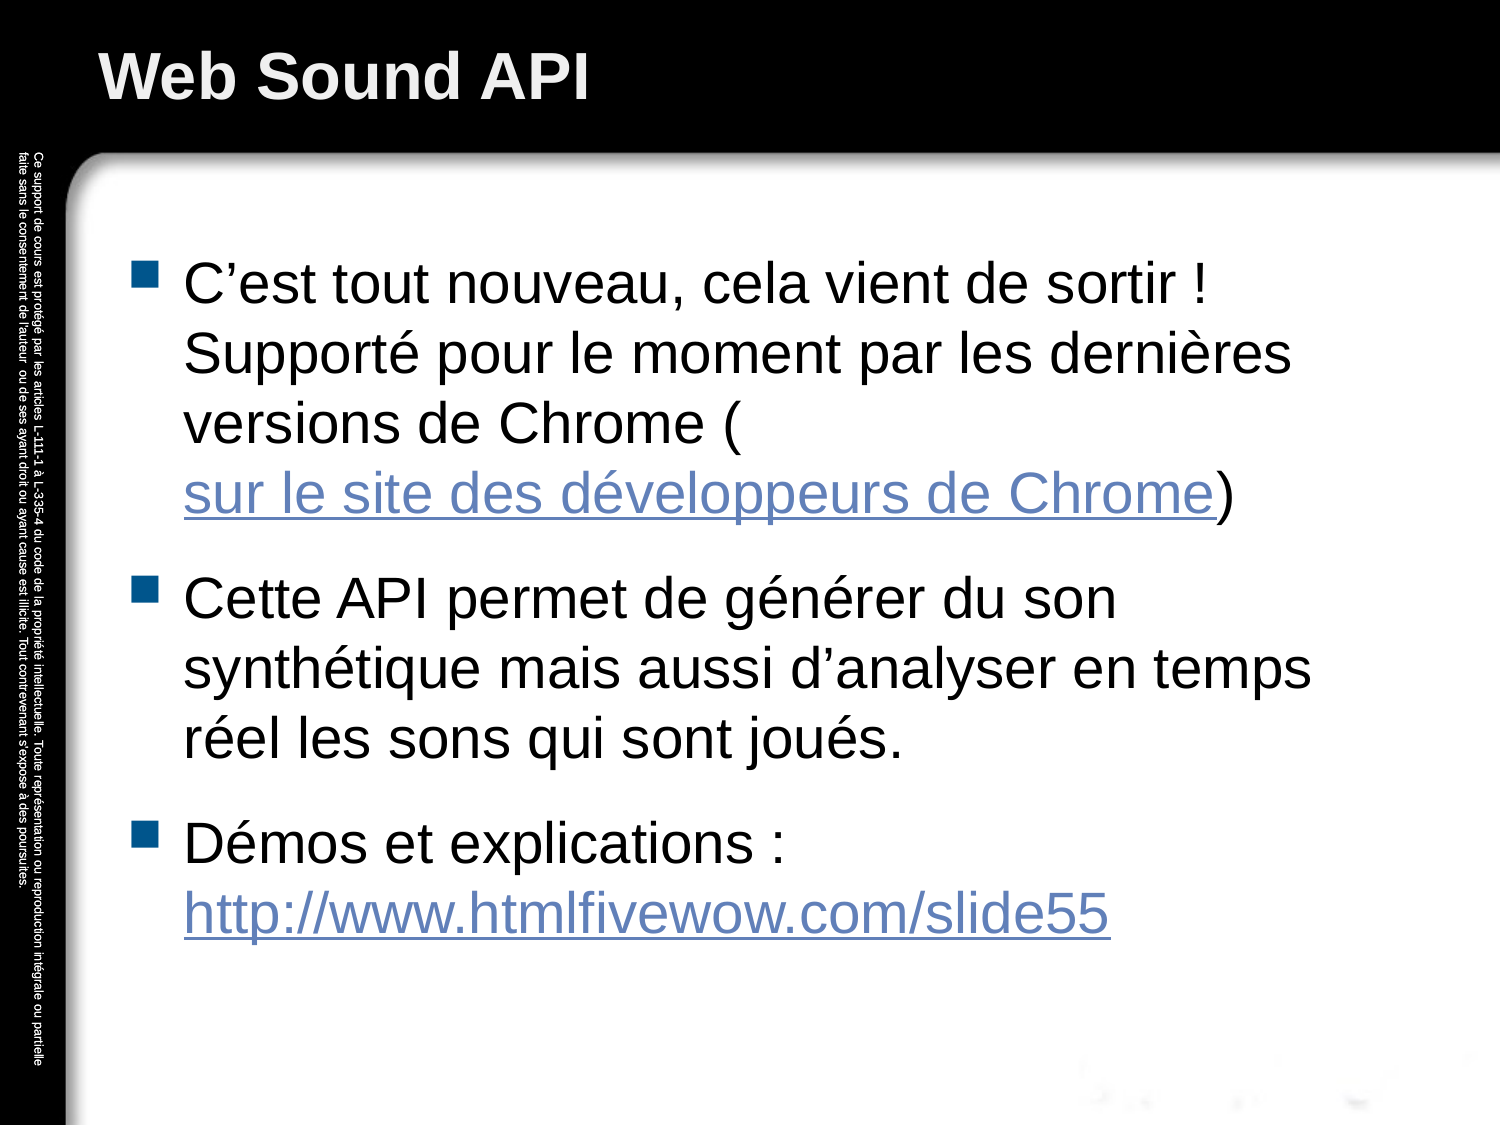

# Web Sound API
C’est tout nouveau, cela vient de sortir ! Supporté pour le moment par les dernières versions de Chrome (sur le site des développeurs de Chrome)
Cette API permet de générer du son synthétique mais aussi d’analyser en temps réel les sons qui sont joués.
Démos et explications : http://www.htmlfivewow.com/slide55